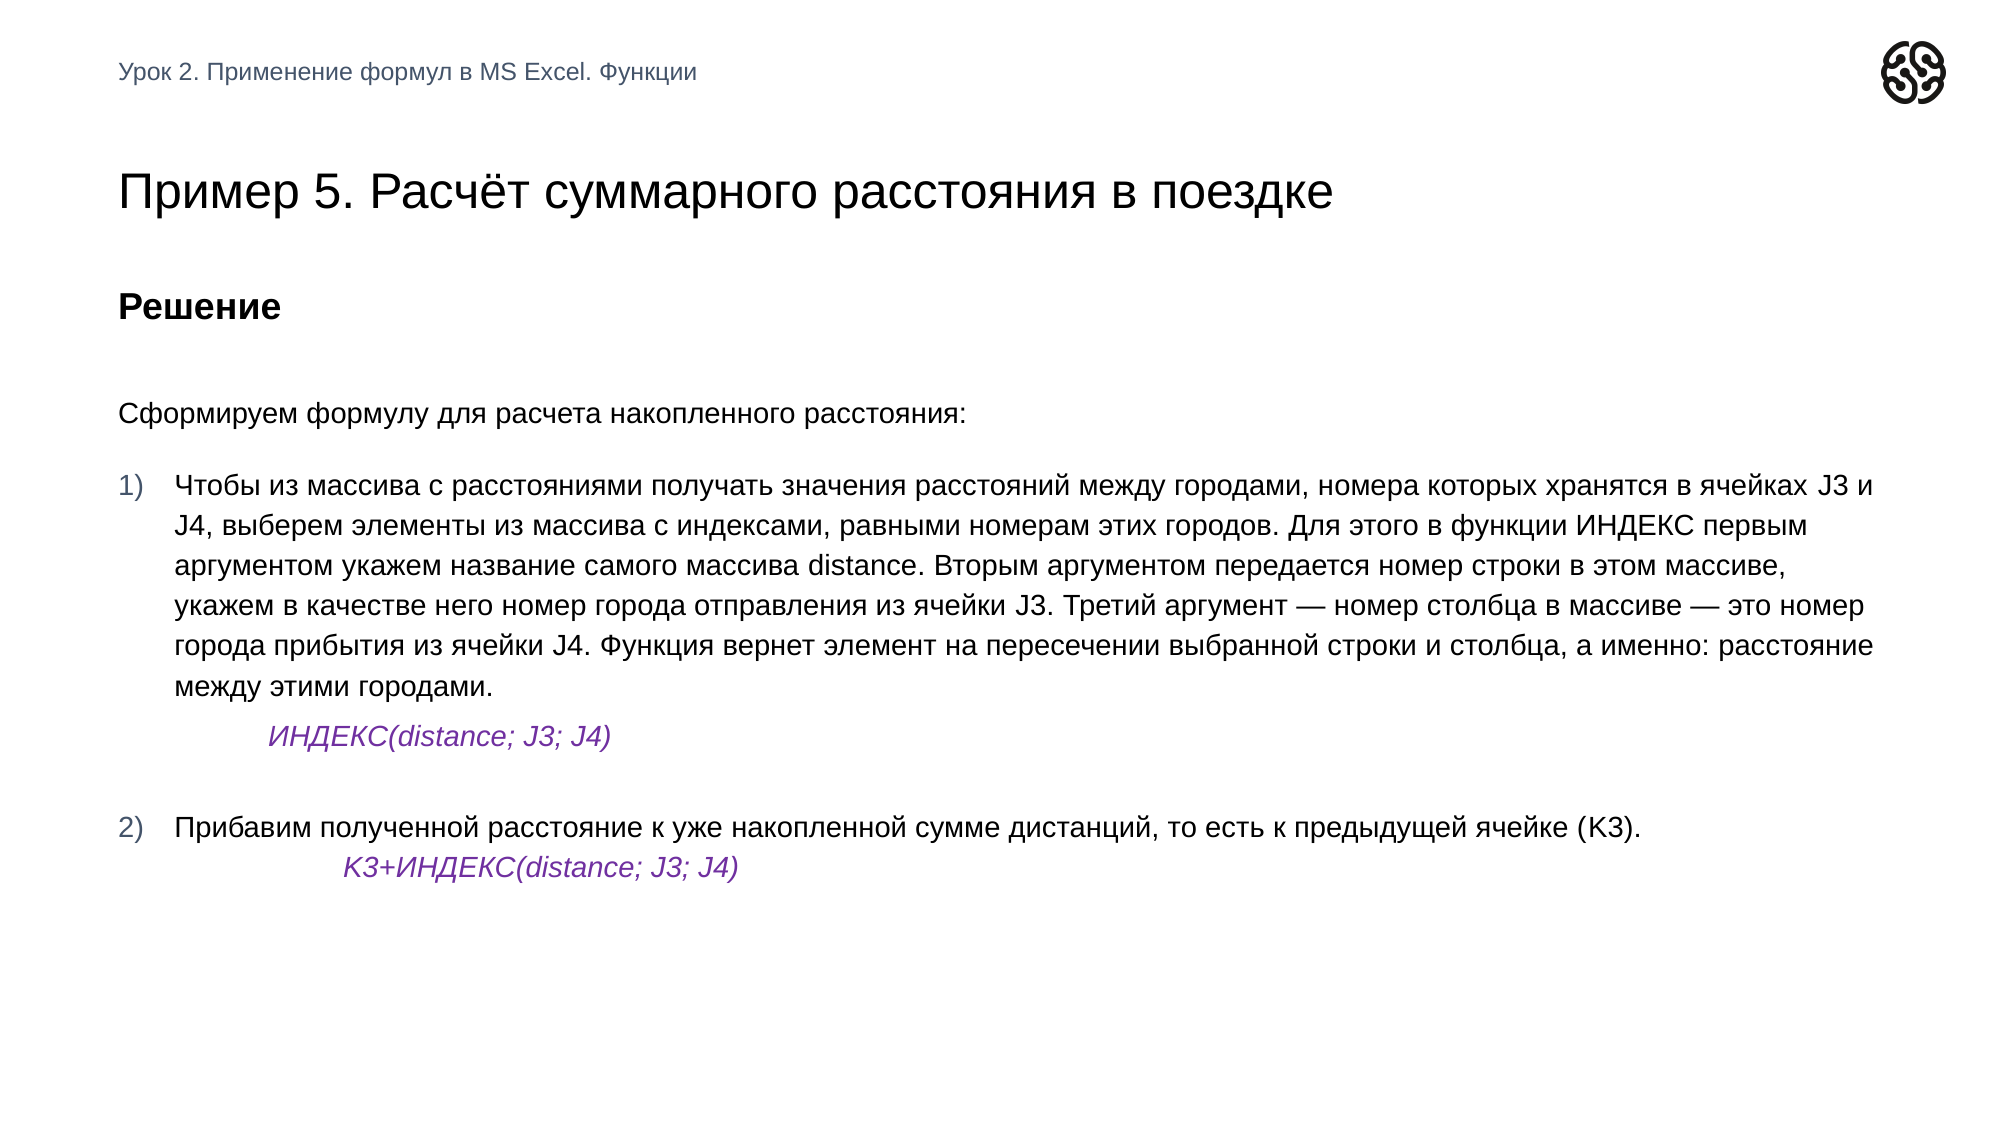

Урок 2. Применение формул в MS Excel. Функции
# Пример 5. Расчёт суммарного расстояния в поездке
Решение

Сформируем формулу для расчета накопленного расстояния:
Чтобы из массива с расстояниями получать значения расстояний между городами, номера которых хранятся в ячейках J3 и J4, выберем элементы из массива с индексами, равными номерам этих городов. Для этого в функции ИНДЕКС первым аргументом укажем название самого массива distance. Вторым аргументом передается номер строки в этом массиве, укажем в качестве него номер города отправления из ячейки J3. Третий аргумент — номер столбца в массиве — это номер города прибытия из ячейки J4. Функция вернет элемент на пересечении выбранной строки и столбца, а именно: расстояние между этими городами.
	ИНДЕКС(distance; J3; J4)

Прибавим полученной расстояние к уже накопленной сумме дистанций, то есть к предыдущей ячейке (K3).
		K3+ИНДЕКС(distance; J3; J4)